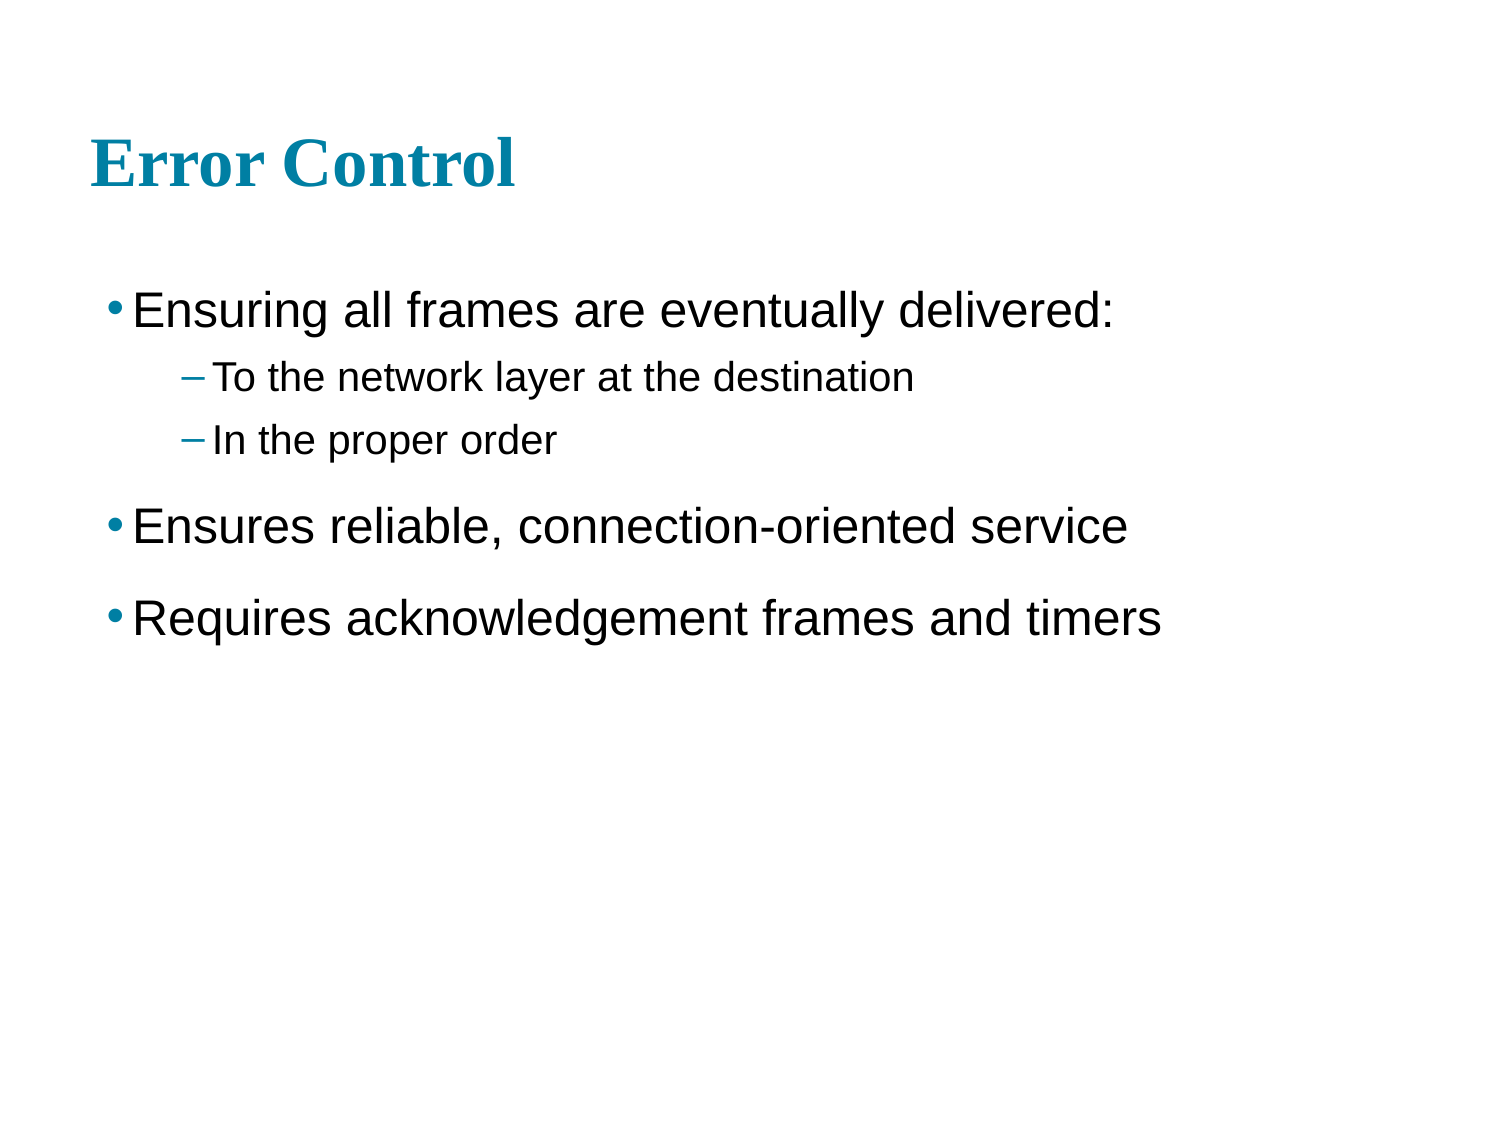

# Error Control
Ensuring all frames are eventually delivered:
To the network layer at the destination
In the proper order
Ensures reliable, connection-oriented service
Requires acknowledgement frames and timers